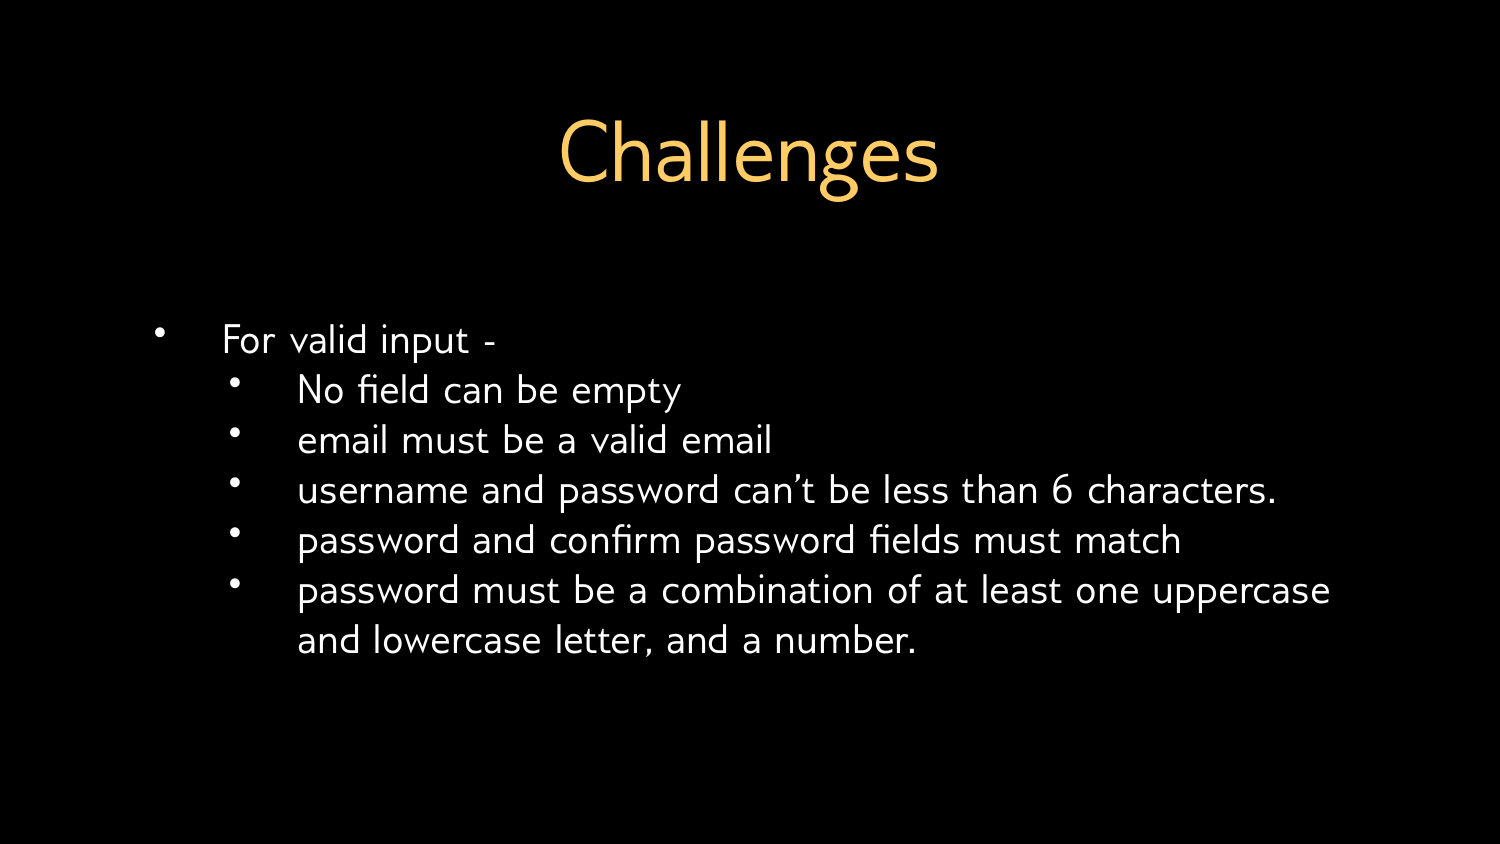

# Challenges
For valid input -
No field can be empty
email must be a valid email
username and password can’t be less than 6 characters.
password and confirm password fields must match
password must be a combination of at least one uppercase and lowercase letter, and a number.